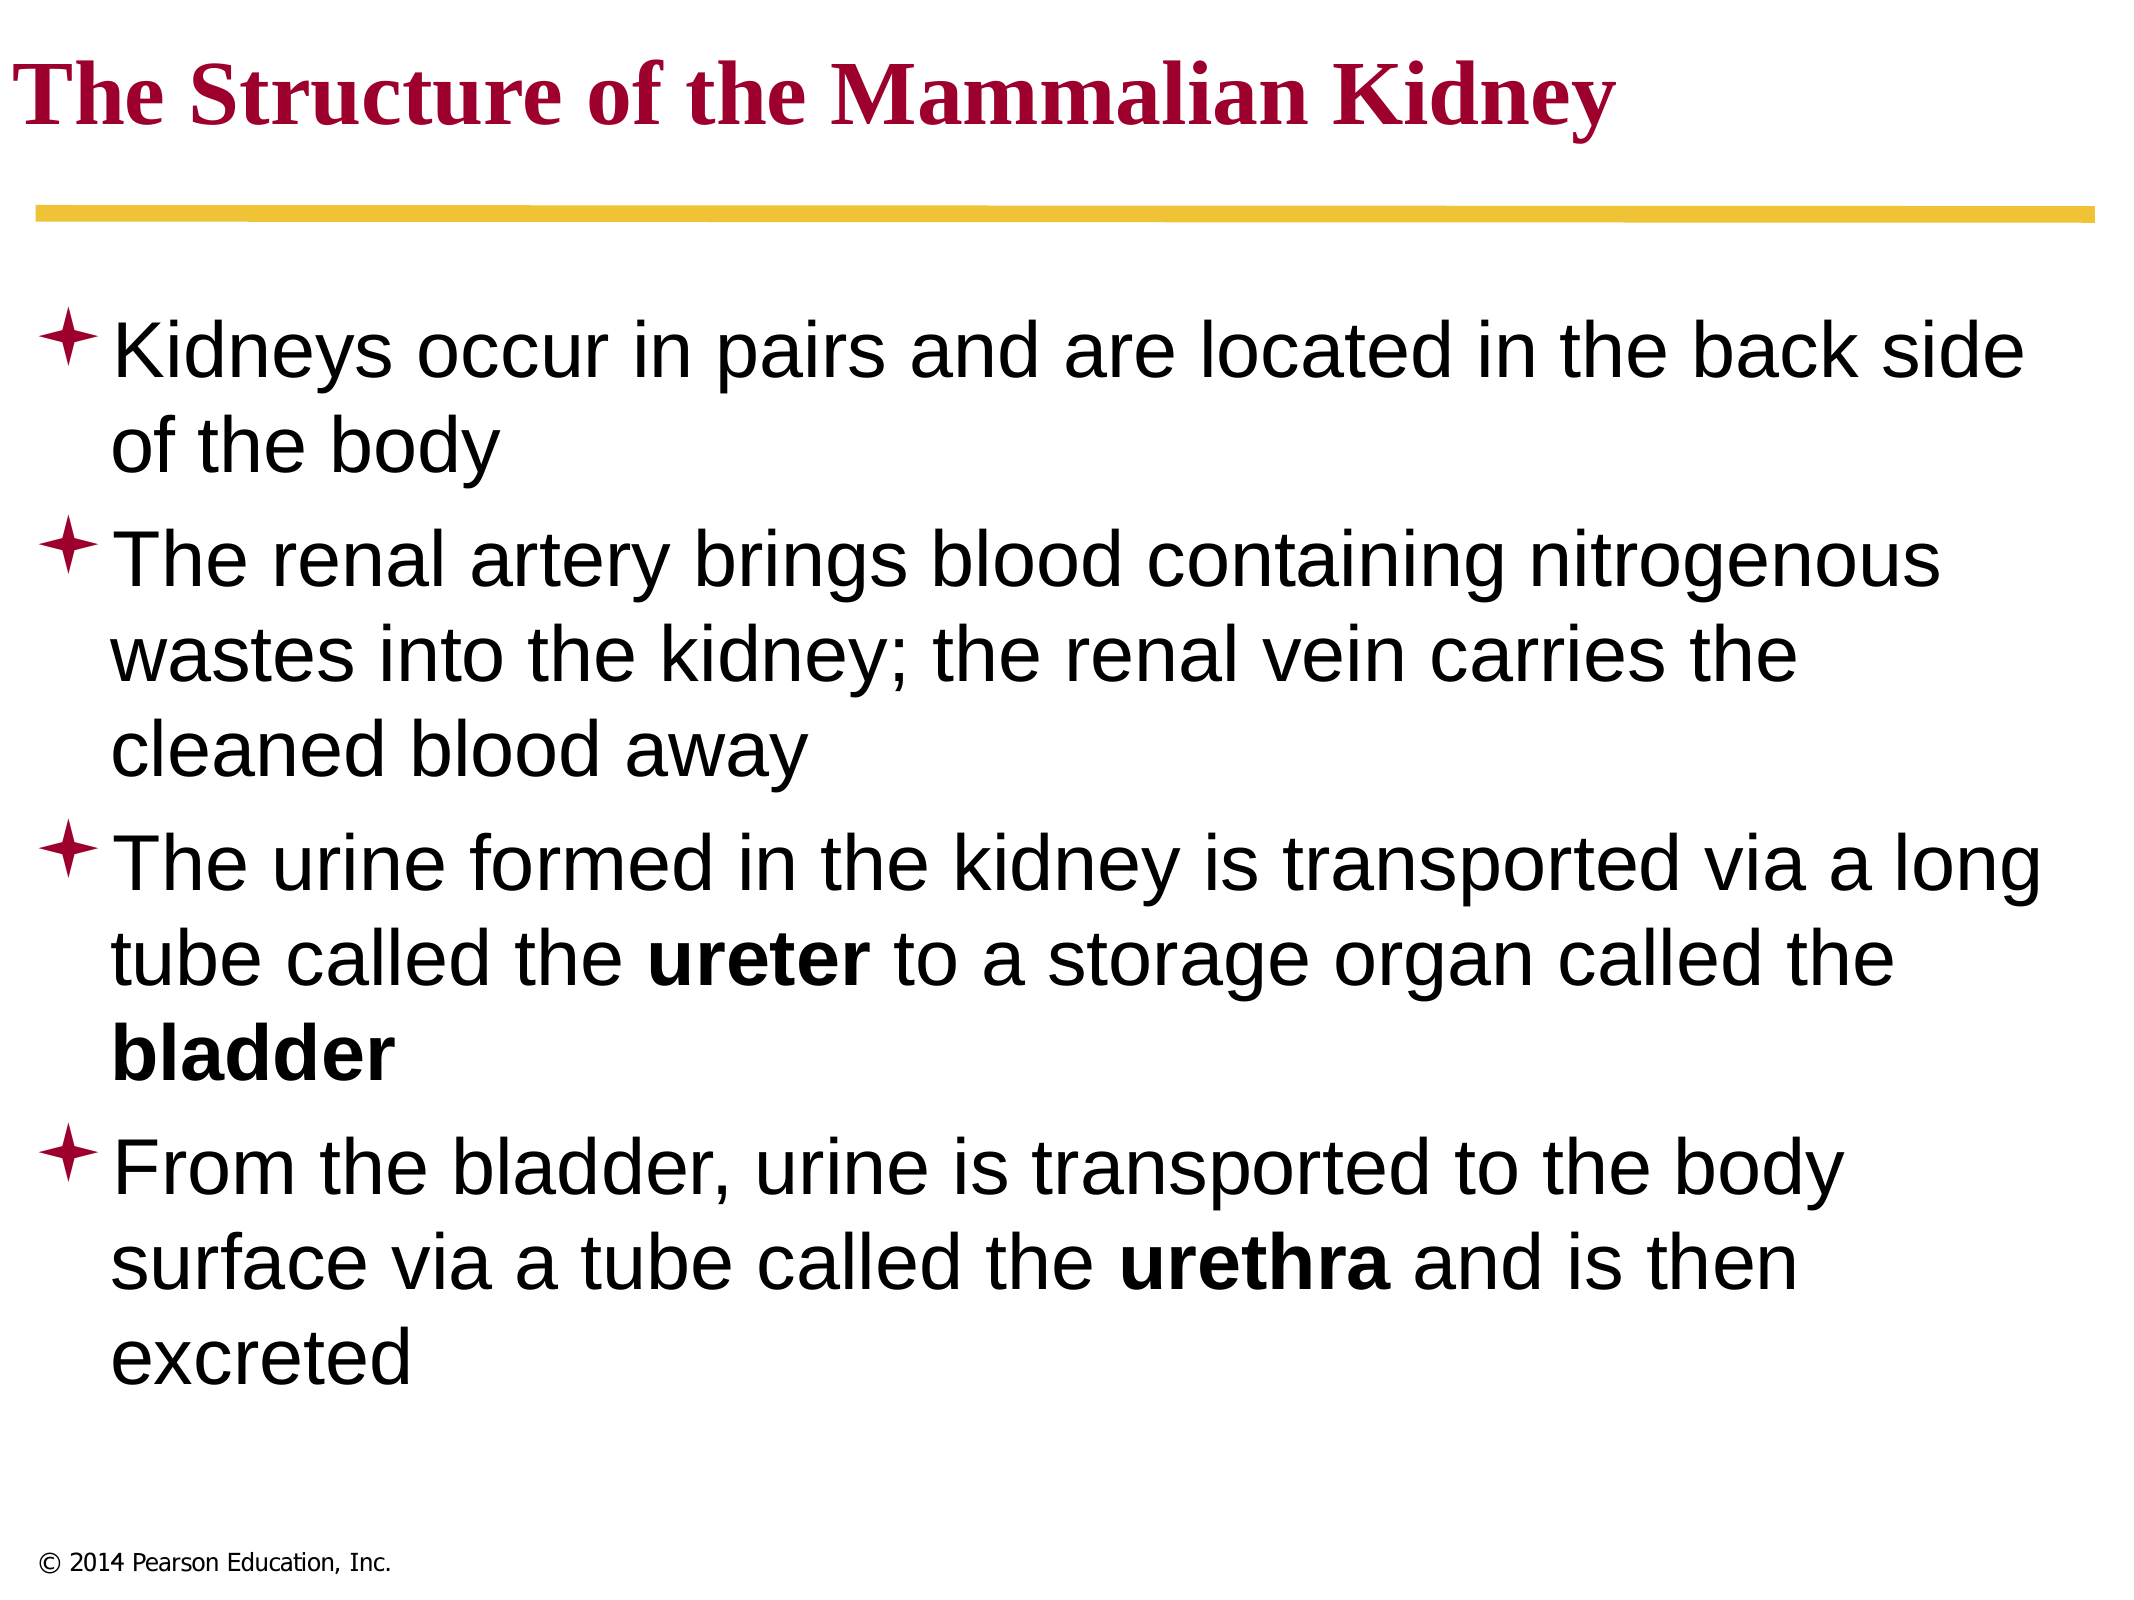

The Structure of the Mammalian Kidney

Kidneys occur in pairs and are located in the back side of the body
The renal artery brings blood containing nitrogenous wastes into the kidney; the renal vein carries the cleaned blood away
The urine formed in the kidney is transported via a long tube called the ureter to a storage organ called the bladder
From the bladder, urine is transported to the body surface via a tube called the urethra and is then excreted